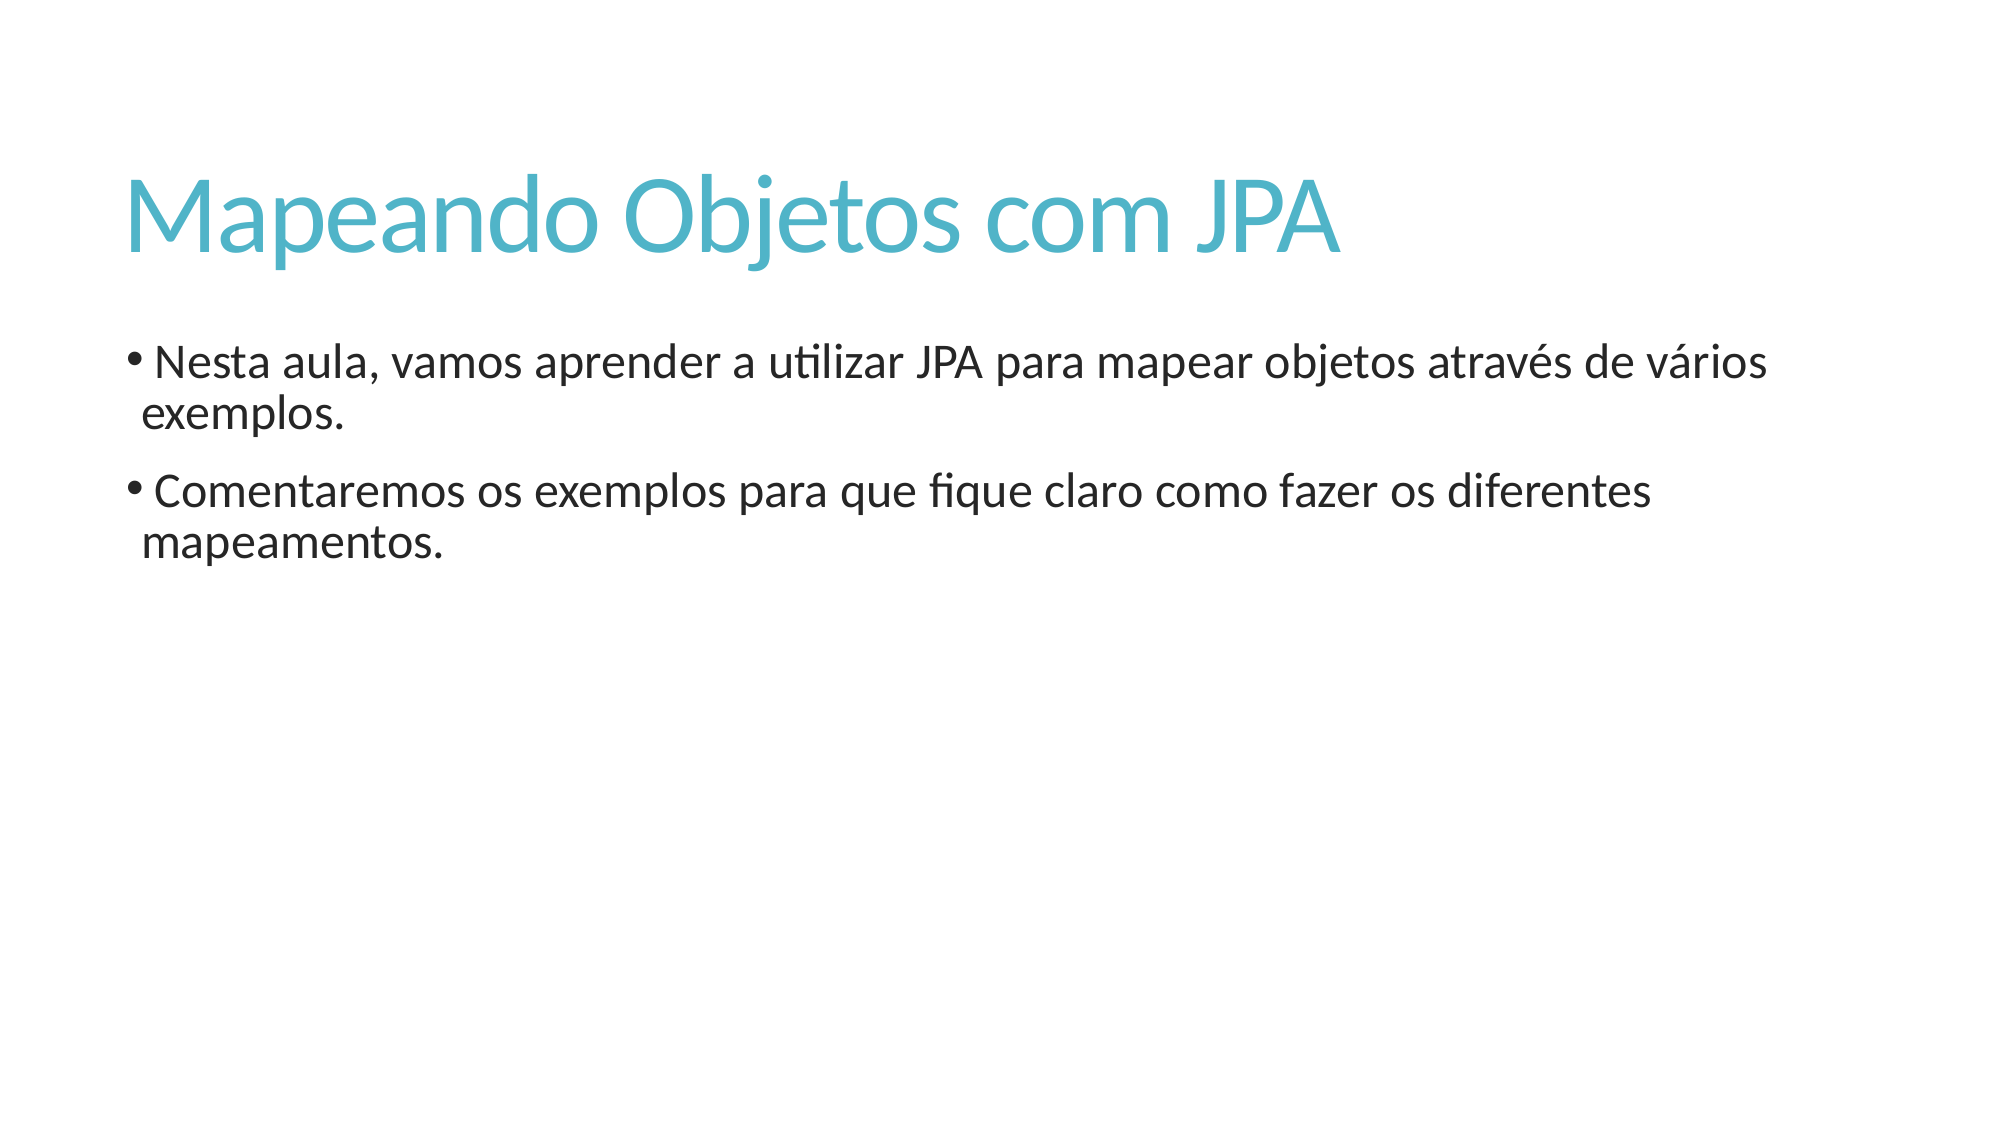

# Mapeando Objetos com JPA
 Nesta aula, vamos aprender a utilizar JPA para mapear objetos através de vários exemplos.
 Comentaremos os exemplos para que fique claro como fazer os diferentes mapeamentos.